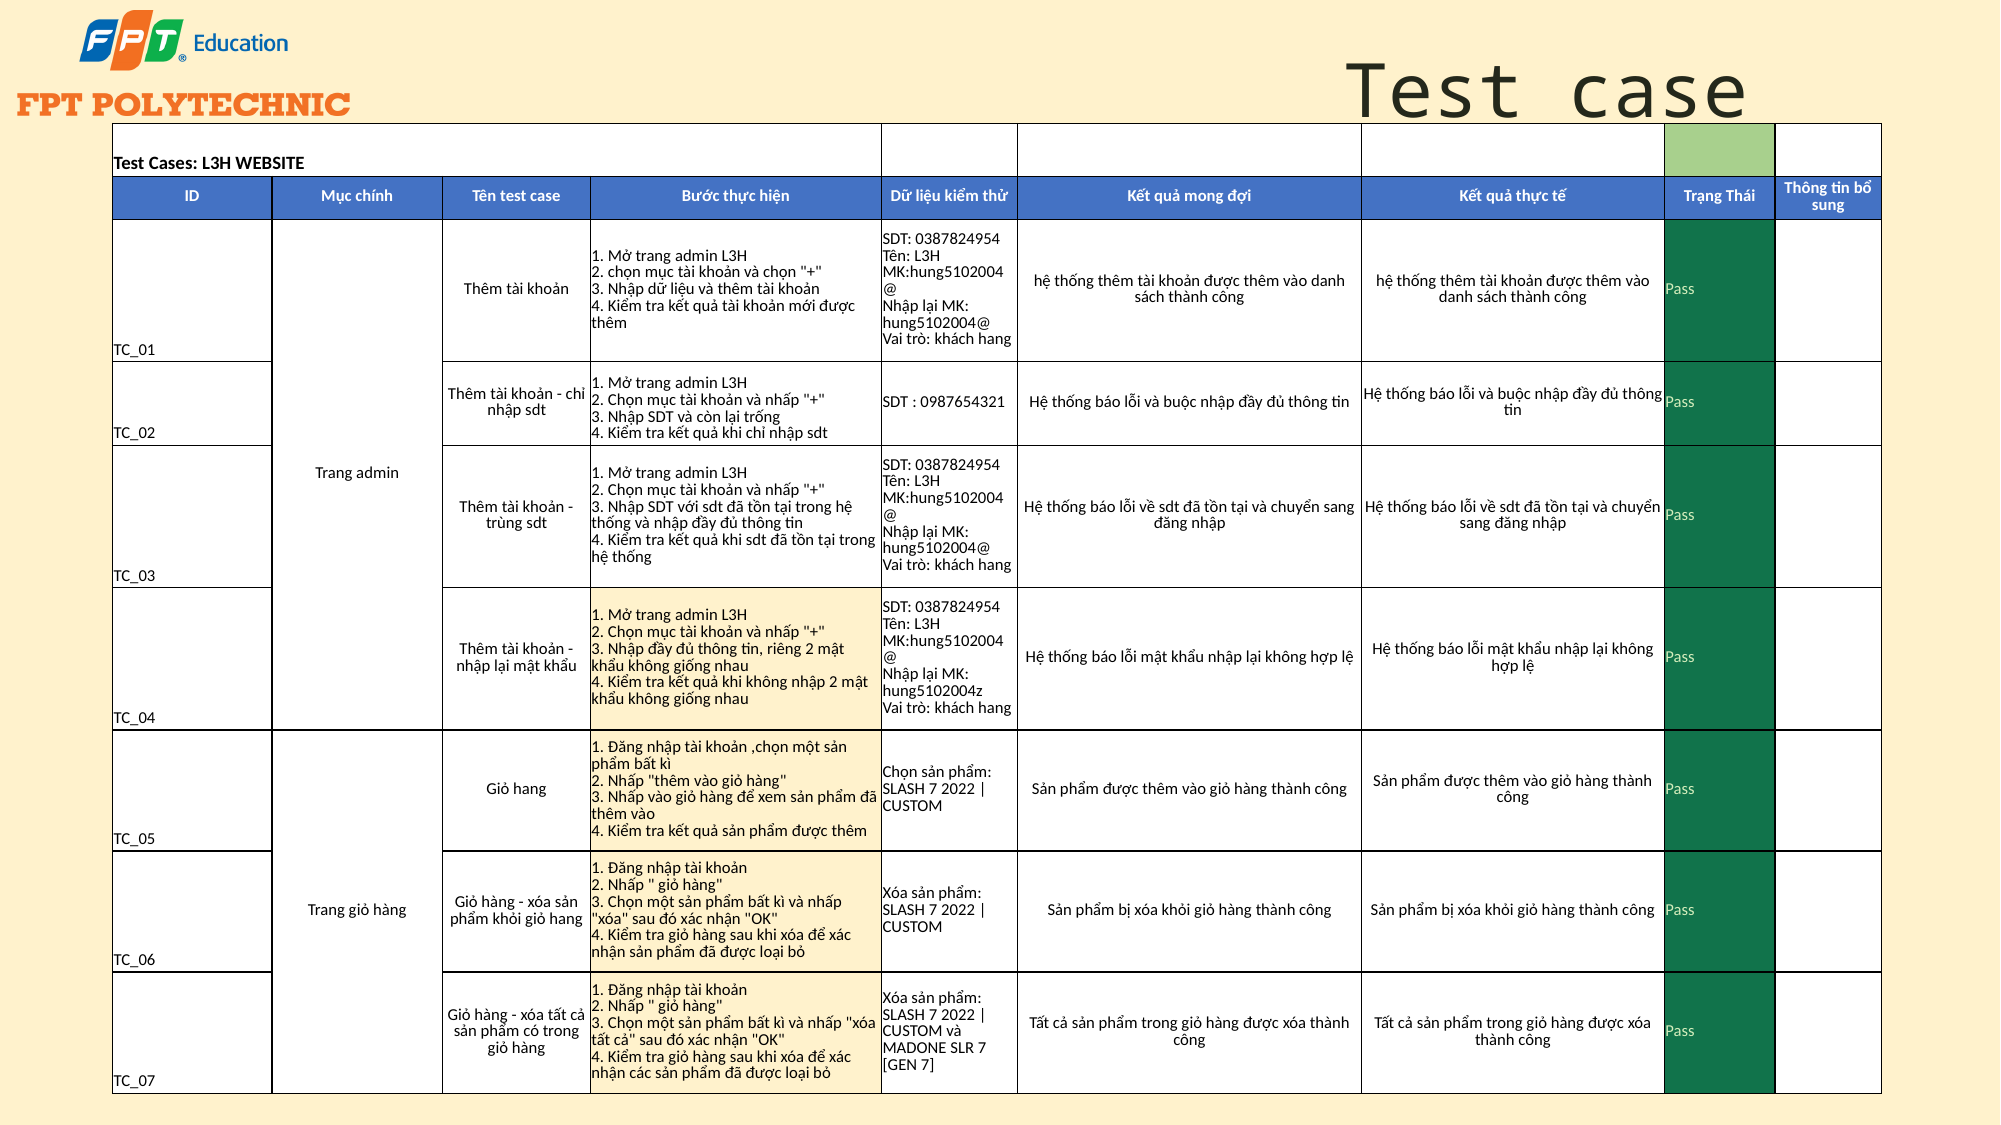

THUẬN LỢI & KHÓ KHĂN

Test case
| Test Cases: L3H WEBSITE |  |  |  |  |  |  |  |  |
| --- | --- | --- | --- | --- | --- | --- | --- | --- |
| ID | Mục chính | Tên test case | Bước thực hiện | Dữ liệu kiểm thử | Kết quả mong đợi | Kết quả thực tế | Trạng Thái | Thông tin bổ sung |
| TC\_01 | Trang admin | Thêm tài khoản | 1. Mở trang admin L3H 2. chọn mục tài khoản và chọn "+" 3. Nhập dữ liệu và thêm tài khoản 4. Kiểm tra kết quả tài khoản mới được thêm | SDT: 0387824954 Tên: L3H MK:hung5102004@ Nhập lại MK: hung5102004@ Vai trò: khách hang | hệ thống thêm tài khoản được thêm vào danh sách thành công | hệ thống thêm tài khoản được thêm vào danh sách thành công | Pass |  |
| TC\_02 |  | Thêm tài khoản - chỉ nhập sdt | 1. Mở trang admin L3H 2. Chọn mục tài khoản và nhấp "+" 3. Nhập SDT và còn lại trống 4. Kiểm tra kết quả khi chỉ nhập sdt | SDT : 0987654321 | Hệ thống báo lỗi và buộc nhập đầy đủ thông tin | Hệ thống báo lỗi và buộc nhập đầy đủ thông tin | Pass |  |
| TC\_03 |  | Thêm tài khoản - trùng sdt | 1. Mở trang admin L3H 2. Chọn mục tài khoản và nhấp "+" 3. Nhập SDT với sdt đã tồn tại trong hệ thống và nhập đầy đủ thông tin 4. Kiểm tra kết quả khi sdt đã tồn tại trong hệ thống | SDT: 0387824954 Tên: L3H MK:hung5102004@ Nhập lại MK: hung5102004@ Vai trò: khách hang | Hệ thống báo lỗi về sdt đã tồn tại và chuyển sang đăng nhập | Hệ thống báo lỗi về sdt đã tồn tại và chuyển sang đăng nhập | Pass |  |
| TC\_04 |  | Thêm tài khoản - nhập lại mật khẩu | 1. Mở trang admin L3H 2. Chọn mục tài khoản và nhấp "+" 3. Nhập đầy đủ thông tin, riêng 2 mật khẩu không giống nhau 4. Kiểm tra kết quả khi không nhập 2 mật khẩu không giống nhau | SDT: 0387824954 Tên: L3H MK:hung5102004@ Nhập lại MK: hung5102004z Vai trò: khách hang | Hệ thống báo lỗi mật khẩu nhập lại không hợp lệ | Hệ thống báo lỗi mật khẩu nhập lại không hợp lệ | Pass |  |
| TC\_05 | Trang giỏ hàng | Giỏ hang | 1. Đăng nhập tài khoản ,chọn một sản phẩm bất kì 2. Nhấp "thêm vào giỏ hàng" 3. Nhấp vào giỏ hàng để xem sản phẩm đã thêm vào 4. Kiểm tra kết quả sản phẩm được thêm | Chọn sản phẩm: SLASH 7 2022 | CUSTOM | Sản phẩm được thêm vào giỏ hàng thành công | Sản phẩm được thêm vào giỏ hàng thành công | Pass |  |
| TC\_06 |  | Giỏ hàng - xóa sản phẩm khỏi giỏ hang | 1. Đăng nhập tài khoản 2. Nhấp " giỏ hàng" 3. Chọn một sản phẩm bất kì và nhấp "xóa" sau đó xác nhận "OK" 4. Kiểm tra giỏ hàng sau khi xóa để xác nhận sản phẩm đã được loại bỏ | Xóa sản phẩm: SLASH 7 2022 | CUSTOM | Sản phẩm bị xóa khỏi giỏ hàng thành công | Sản phẩm bị xóa khỏi giỏ hàng thành công | Pass |  |
| TC\_07 |  | Giỏ hàng - xóa tất cả sản phẩm có trong giỏ hàng | 1. Đăng nhập tài khoản 2. Nhấp " giỏ hàng" 3. Chọn một sản phẩm bất kì và nhấp "xóa tất cả" sau đó xác nhận "OK" 4. Kiểm tra giỏ hàng sau khi xóa để xác nhận các sản phẩm đã được loại bỏ | Xóa sản phẩm: SLASH 7 2022 | CUSTOM và MADONE SLR 7 [GEN 7] | Tất cả sản phẩm trong giỏ hàng được xóa thành công | Tất cả sản phẩm trong giỏ hàng được xóa thành công | Pass |  |